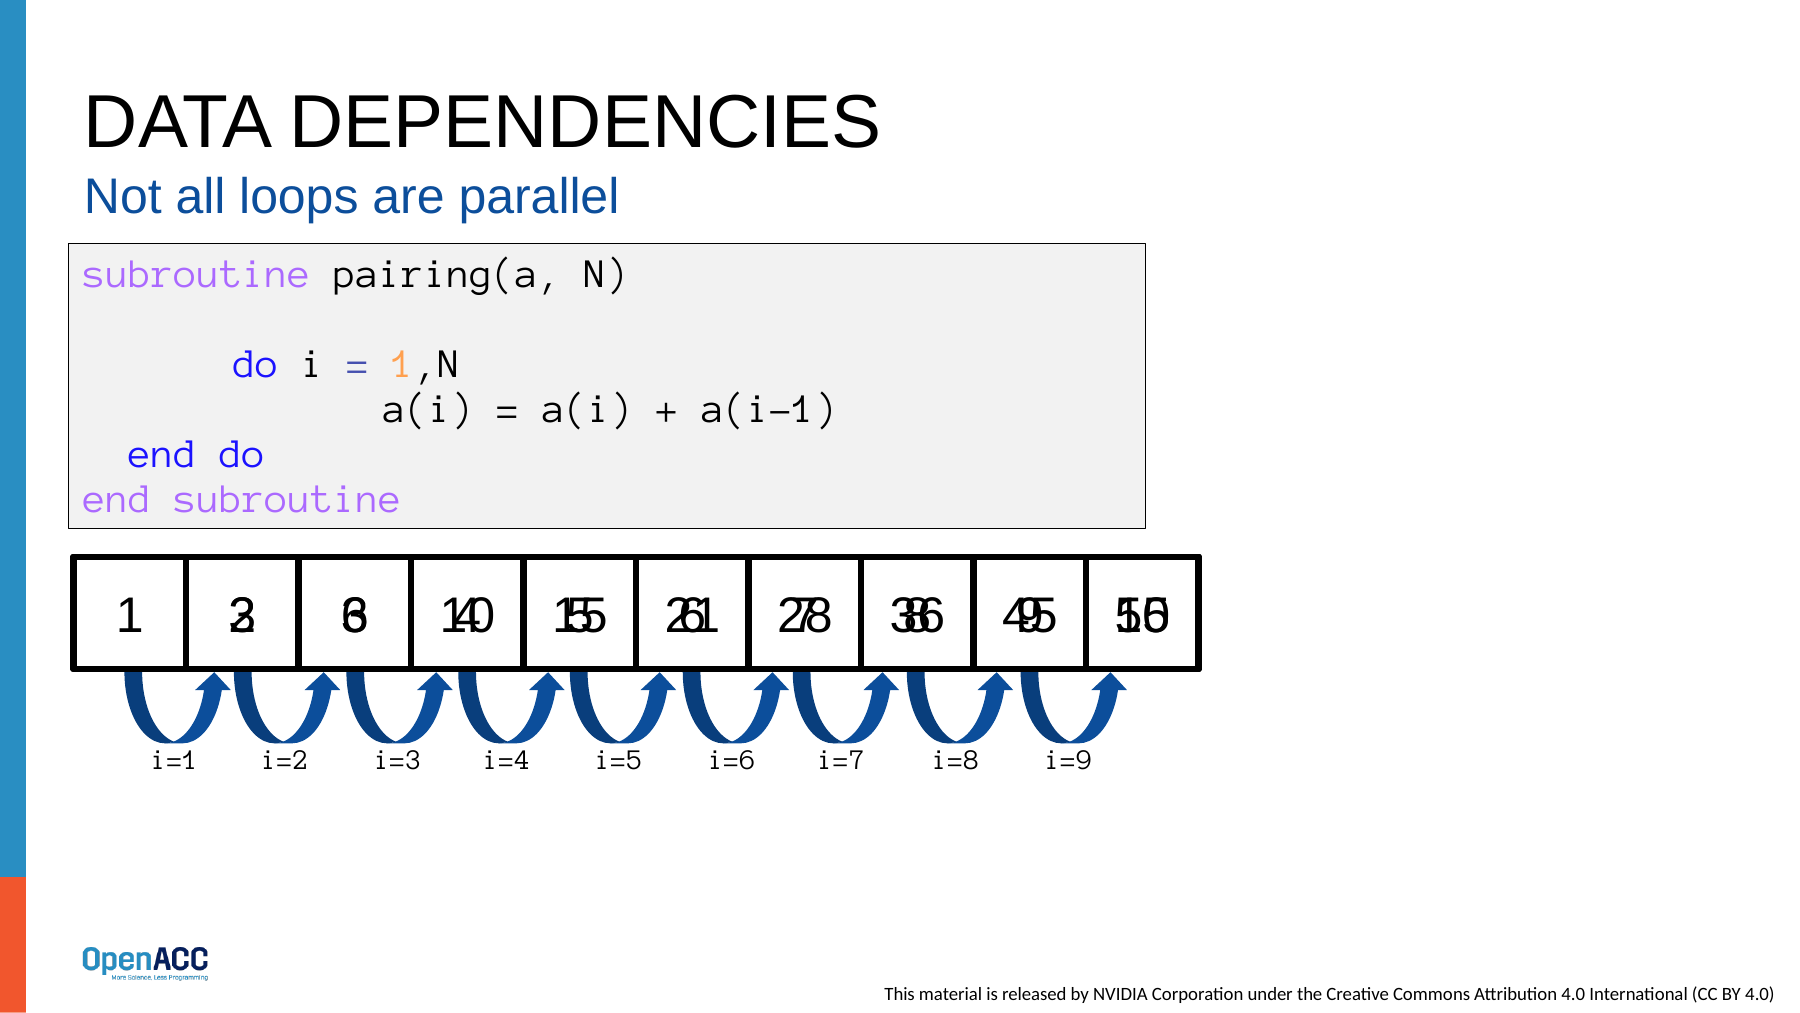

# Data Dependencies
Not all loops are parallel
subroutine pairing(a, N)

	do i = 1,N
		a(i) = a(i) + a(i-1)
  end do
end subroutine

1

2
3

3
6

4
10

5
15

6
21

7
28

8
36

9
45

10
55

i=8
i=9
i=1
i=2
i=3
i=4
i=5
i=6
i=7